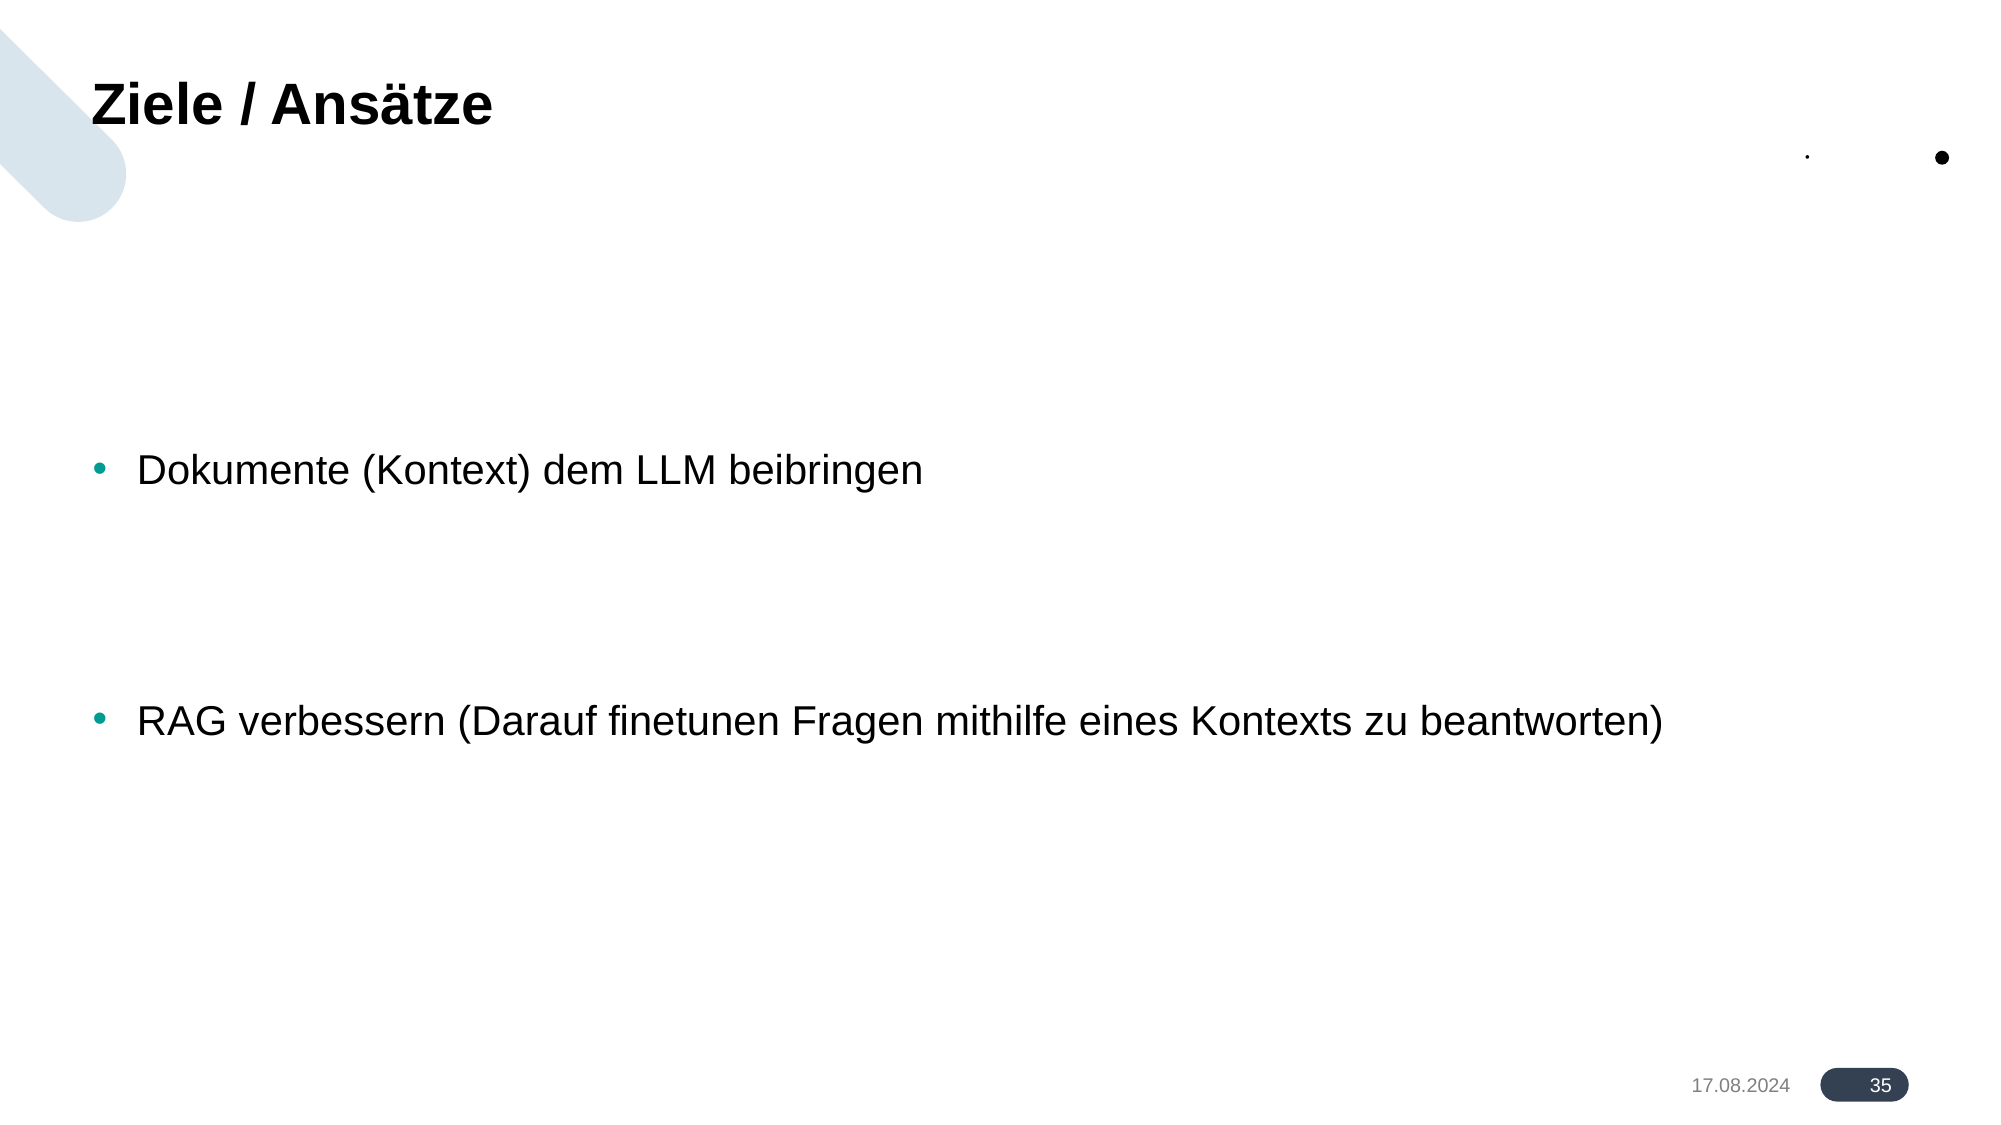

# Ziele / Ansätze

Dokumente (Kontext) dem LLM beibringen

RAG verbessern (Darauf finetunen Fragen mithilfe eines Kontexts zu beantworten)
35
17.08.2024